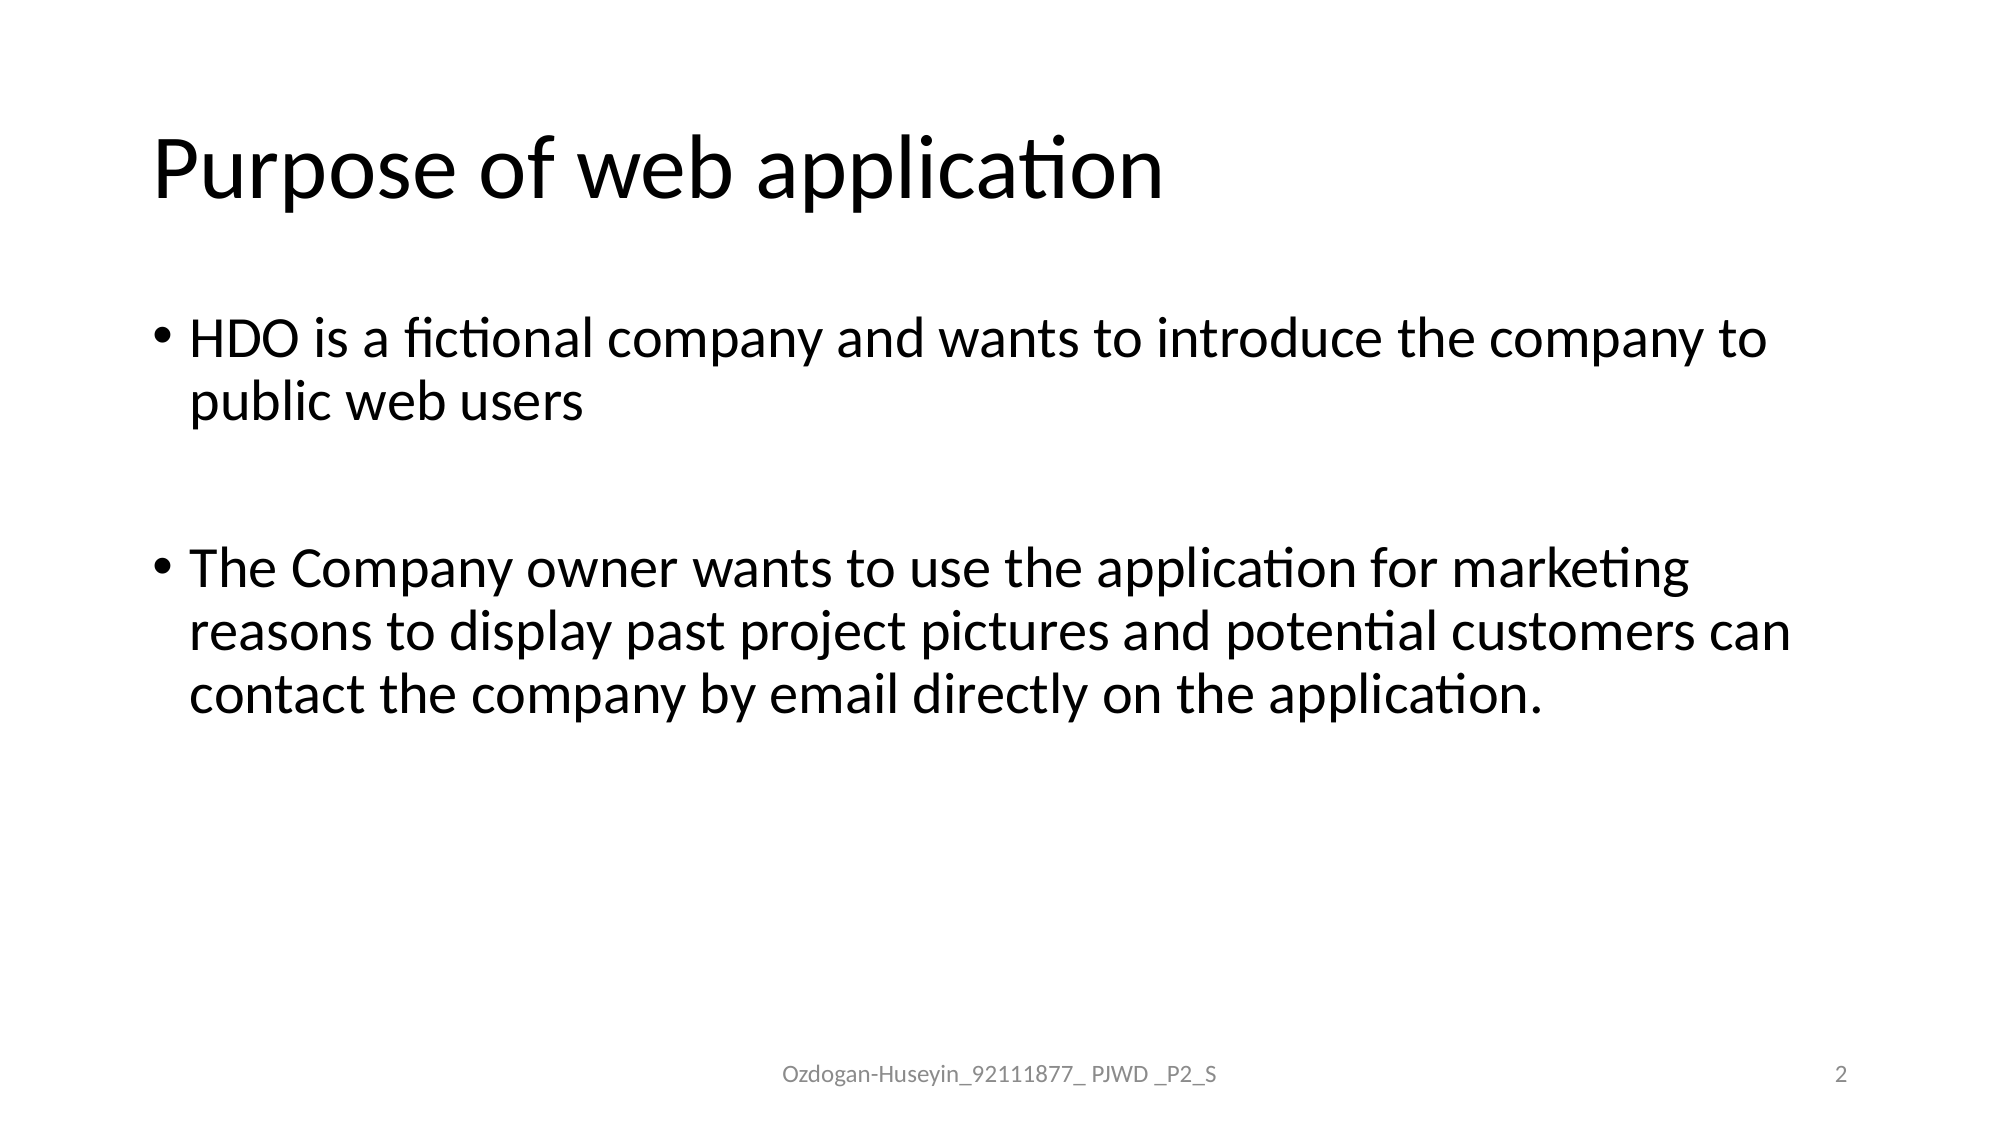

# Purpose of web application
HDO is a fictional company and wants to introduce the company to public web users

The Company owner wants to use the application for marketing reasons to display past project pictures and potential customers can contact the company by email directly on the application.

Ozdogan-Huseyin_92111877_ PJWD _P2_S
2